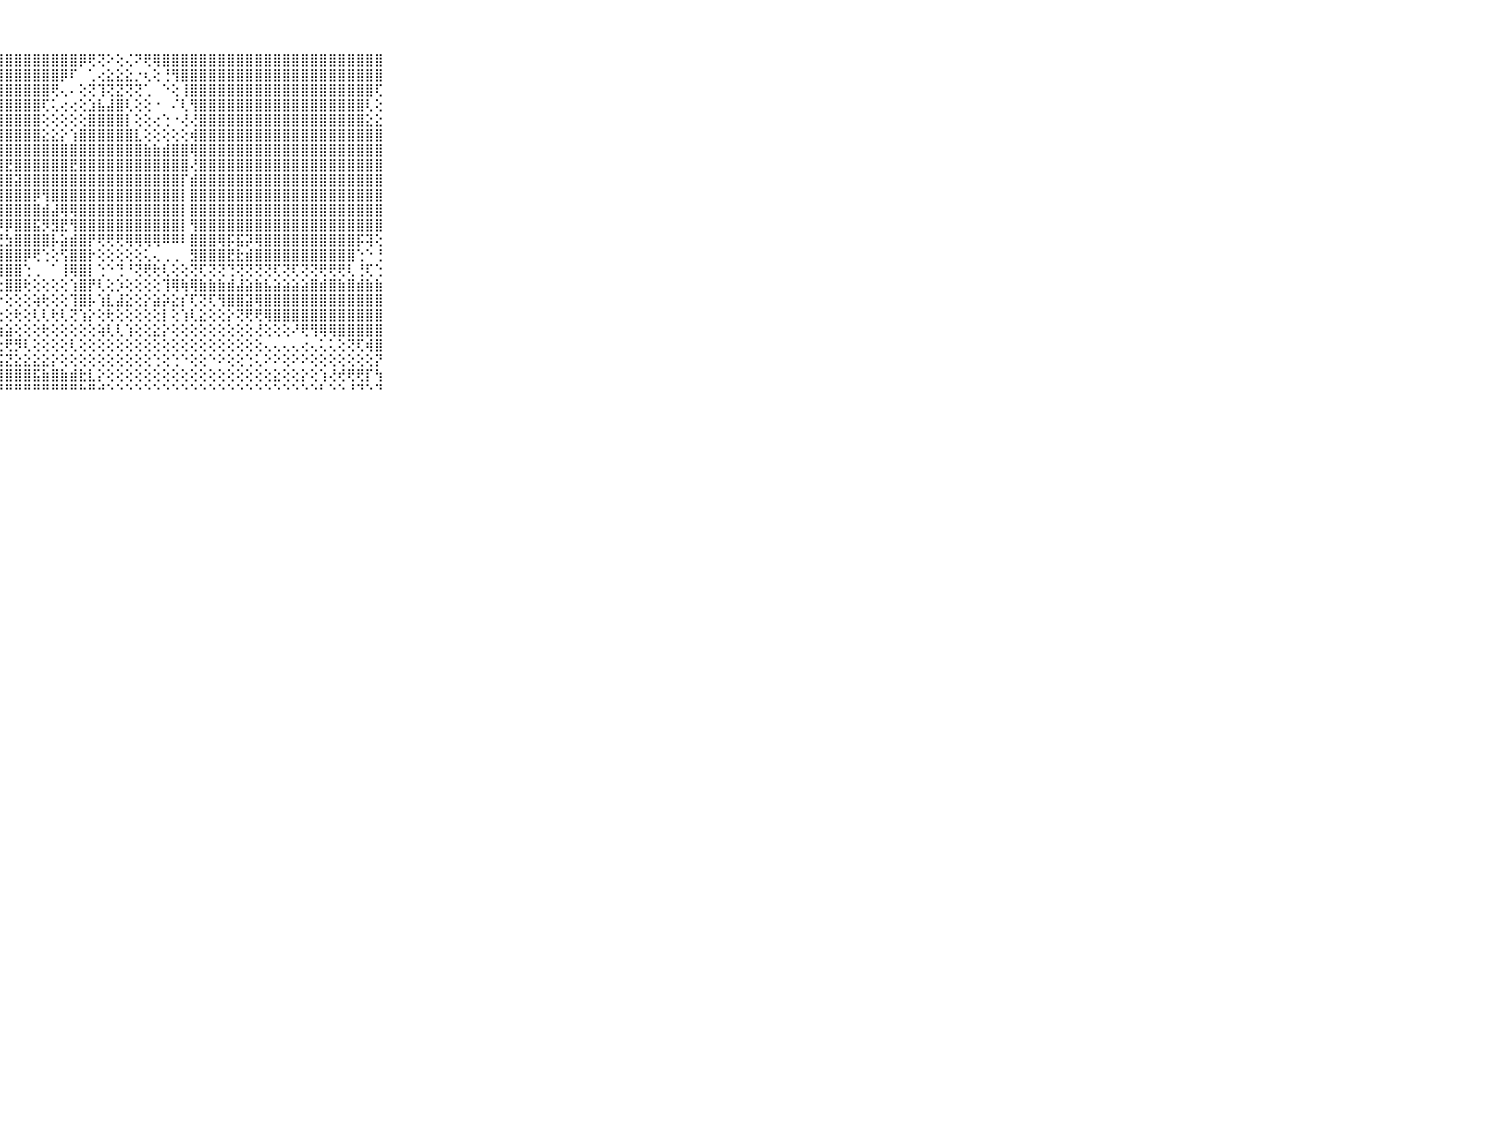

⠀⠀⠀⠀⠀⠀⠀⠀⠀⠀⠀⢸⣿⣿⣿⣿⣿⣿⣿⣿⣿⣿⣿⣿⣿⣿⣿⣿⣿⣿⣿⣿⣿⣿⣿⣿⡿⢟⢝⠕⢕⢌⠝⢟⢿⣿⣿⣿⣿⣿⣿⣿⣿⣿⣿⣿⣿⣿⣿⣿⣿⣿⣿⣿⣿⣿⣿⣿⣿⠀⠀⠀⠀⠀⠀⠀⠀⠀⠀⠀⠀
⠀⠀⠀⠀⠀⠀⠀⠀⠀⠀⠀⢸⣿⣿⣿⣿⣿⣿⣿⣿⣿⣿⣿⣿⣿⣿⣿⣿⣿⣿⣿⣿⣿⣿⡿⠏⠀⢁⢔⣕⣕⣕⡐⢆⢕⢘⢻⣿⣿⣿⣿⣿⣿⣿⣿⣿⣿⣿⣿⣿⣿⣿⣿⣿⣿⣿⣿⣿⣿⠀⠀⠀⠀⠀⠀⠀⠀⠀⠀⠀⠀
⠀⠀⠀⠀⠀⠀⠀⠀⠀⠀⠀⢜⣿⣿⣿⣿⣿⣿⣿⣿⣿⣿⣿⣿⣿⣿⣿⣿⣿⣿⣿⣿⣿⢟⢄⠄⢕⢝⢹⢝⣝⢝⢝⢁⠀⠑⢕⢸⣿⣿⣿⣿⣿⣿⣿⣿⣿⣿⣿⣿⣿⣿⣿⣿⣿⣿⣿⣿⢏⠀⠀⠀⠀⠀⠀⠀⠀⠀⠀⠀⠀
⠀⠀⠀⠀⠀⠀⠀⠀⠀⠀⠀⢸⣿⣿⣿⣿⣿⣿⣿⣿⣿⣿⣿⣿⣿⣿⣿⣿⣿⣿⣿⣿⢏⢅⢔⢔⢕⣱⣧⣼⣿⢇⢕⢕⠐⠀⠌⢇⢻⣿⣿⣿⣿⣿⣿⣿⣿⣿⣿⣿⣿⣿⣿⣿⣿⣿⣿⢇⢕⠀⠀⠀⠀⠀⠀⠀⠀⠀⠀⠀⠀
⠀⠀⠀⠀⠀⠀⠀⠀⠀⠀⠀⢸⣿⣿⣿⣿⣿⣿⣿⣿⣿⣿⣿⣿⣿⣿⣿⣿⣿⣿⣿⣿⢕⢕⢕⢕⢕⣿⣿⣿⣿⡇⢕⢕⢔⢑⠐⢜⢜⣿⣿⣿⣿⣿⣿⣿⣿⣿⣿⣿⣿⣿⣿⣿⣿⣿⣿⣕⣕⠀⠀⠀⠀⠀⠀⠀⠀⠀⠀⠀⠀
⠀⠀⠀⠀⠀⠀⠀⠀⠀⠀⠀⢸⣿⣿⣽⣿⣿⣿⣿⣿⣿⣿⣿⣿⣿⣿⣿⣿⣿⣿⣿⣿⣕⣕⡕⢱⣿⣿⣿⣿⣿⣿⣇⢕⢕⢕⢕⢕⢾⣿⣿⣿⣿⣿⣿⣿⣿⣿⣿⣿⣿⣿⣿⣿⣿⣿⣿⣿⣿⠀⠀⠀⠀⠀⠀⠀⠀⠀⠀⠀⠀
⠀⠀⠀⠀⠀⠀⠀⠀⠀⠀⠀⢸⣿⣿⣻⣿⣿⣿⣿⣿⣿⣿⣿⣿⣿⣿⣿⣿⣿⣿⣿⣿⣿⣿⣿⣿⣿⣿⣿⣿⣿⣿⣿⣷⣷⣾⣿⣿⢿⣿⣿⣿⣿⣿⣿⣿⣿⣿⣿⣿⣿⣿⣿⣿⣿⣿⣿⣿⣿⠀⠀⠀⠀⠀⠀⠀⠀⠀⠀⠀⠀
⠀⠀⠀⠀⠀⠀⠀⠀⠀⠀⠀⢸⣿⣿⣿⣿⣿⣿⣿⣿⣿⣿⣿⣿⣿⣿⣿⣿⣟⣿⣿⣿⣿⣿⣿⣟⣿⣿⣿⣿⣿⣿⣿⣿⣿⣿⣿⣿⢜⣿⣿⣿⣿⣿⣿⣿⣿⣿⣿⣿⣿⣿⣿⣿⣿⣿⣿⣿⣿⠀⠀⠀⠀⠀⠀⠀⠀⠀⠀⠀⠀
⠀⠀⠀⠀⠀⠀⠀⠀⠀⠀⠀⢸⣿⡯⢹⢿⢿⣿⣿⣿⣿⣿⣿⣿⣿⣿⣿⣿⣿⣽⣿⣿⣿⣿⣿⣿⣿⣿⣿⣿⣿⣿⣿⣿⣿⣿⣿⡏⣾⣿⣿⣿⣿⣿⣿⣿⣿⣿⣿⣿⣿⣿⣿⣿⣿⣿⣿⣿⣿⠀⠀⠀⠀⠀⠀⠀⠀⠀⠀⠀⠀
⠀⠀⠀⠀⠀⠀⠀⠀⠀⠀⠀⢸⣿⡗⢗⢾⢿⢿⡿⡿⣿⣿⣿⣿⣿⣿⣿⣿⣿⣿⣿⡿⢻⣿⣿⣿⣿⣿⣿⣿⣿⣿⣿⣿⣿⣿⣿⡇⣿⣿⣿⣿⣿⣿⣿⣿⣿⣿⣿⣿⣿⣿⣿⣿⣿⣿⣿⣿⣿⠀⠀⠀⠀⠀⠀⠀⠀⠀⠀⠀⠀
⠀⠀⠀⠀⠀⠀⠀⠀⠀⠀⠀⢸⣿⣇⢕⣝⣝⣿⣽⣿⣿⣿⣿⣿⣿⣿⣿⣿⣿⣿⣿⣿⣾⣼⢿⢿⣿⣿⣿⣿⣿⣿⣿⣿⣿⣿⣿⡇⣿⣿⣿⣿⣿⣿⣿⣿⣿⣿⣿⣿⣿⣿⣿⣿⣿⣿⣿⣿⣿⠀⠀⠀⠀⠀⠀⠀⠀⠀⠀⠀⠀
⠀⠀⠀⠀⠀⠀⠀⠀⠀⠀⠀⢸⣿⣯⡕⢹⣿⡏⡿⢽⢽⣿⢿⡿⢟⢿⣽⡿⡿⣿⣿⣯⡻⣻⣟⢻⣿⣿⣿⣿⣿⣿⣿⣿⣿⣿⣿⡇⢻⣿⣿⣿⣿⣿⣿⣿⣿⣿⣿⣿⣿⣿⣿⣿⣿⣿⣿⣿⣿⠀⠀⠀⠀⠀⠀⠀⠀⠀⠀⠀⠀
⠀⠀⠀⠀⠀⠀⠀⠀⠀⠀⠀⠘⢻⢿⢷⡮⢷⢾⢾⡗⡜⢞⢻⡞⡟⢝⢿⣟⣳⣿⣿⣿⣿⡧⣵⣾⣿⡟⢟⢟⢟⢿⢿⢿⢿⠿⠿⠇⣿⣿⣿⢿⡯⣯⡽⢿⣿⣿⣿⣿⣿⣿⣿⣿⣿⣿⡯⢽⢕⠀⠀⠀⠀⠀⠀⠀⠀⠀⠀⠀⠀
⠀⠀⠀⠀⠀⠀⠀⠀⠀⠀⠀⠀⢑⣁⢱⣷⡵⢹⢿⢇⡹⢝⢕⡝⢟⣹⣏⣹⣿⣿⡿⢟⢑⢕⢫⣿⣿⡗⢕⢕⢕⢕⢕⢅⢄⢀⢀⠀⣻⣿⣿⣿⣟⣗⣾⣿⣿⣿⣿⣿⣿⣿⣿⣿⣿⣿⢑⠑⢘⠀⠀⠀⠀⠀⠀⠀⠀⠀⠀⠀⠀
⠀⠀⠀⠀⠀⠀⠀⠀⠀⠀⠀⠀⢅⢅⢁⢀⢀⢀⢀⢁⢀⢐⢑⢁⢁⢉⢁⢸⣿⣿⢑⢀⠀⠁⢸⢿⣿⡇⢑⠑⢙⠘⢝⢟⢗⢇⢕⢕⢝⢏⢝⢝⢙⢝⢝⢝⢝⢏⢝⢏⢝⢝⢟⢟⢟⢇⢘⢏⢑⠀⠀⠀⠀⠀⠀⠀⠀⠀⠀⠀⠀
⠀⠀⠀⠀⠀⠀⠀⠀⠀⠀⠀⢑⢕⢕⢕⡕⢇⢕⢕⢕⢕⢕⢕⢕⢕⢕⢕⢕⣿⣿⢗⢕⢕⢕⢕⢱⣿⡟⢇⢕⡱⢕⢕⢕⢕⢹⢿⢷⢿⣷⣷⣷⣾⣼⣵⣷⣧⣵⣵⣵⣵⣿⣾⣿⣷⣿⣾⣷⣷⠀⠀⠀⠀⠀⠀⠀⠀⠀⠀⠀⠀
⠀⠀⠀⠀⠀⠀⠀⠀⠀⠀⠀⢕⣕⣧⣼⣿⣿⣕⣽⣵⢕⣇⡕⢕⣱⢕⢕⡕⢕⢕⢕⢵⢗⢕⢕⢹⣿⡧⢱⣇⣼⣕⢕⡕⣵⡵⣕⡎⢏⢝⢏⢻⣿⣿⣽⢿⣿⣿⣿⣿⣿⣿⣿⣿⣿⣿⣿⣿⣿⠀⠀⠀⠀⠀⠀⠀⠀⠀⠀⠀⠀
⠀⠀⠀⠀⠀⠀⠀⠀⠀⠀⠀⢕⢝⢝⢻⣿⣿⣿⣿⣿⣷⣾⣇⣷⣟⡕⢞⢕⢕⢗⢕⢇⢇⢗⢇⢝⢱⡕⢕⢗⢕⢕⢕⢕⢕⡇⢕⢱⢇⣕⢕⢕⡕⢝⢟⢟⢿⣿⣿⣿⣿⣿⣿⣿⣿⣿⣿⣿⣿⠀⠀⠀⠀⠀⠀⠀⠀⠀⠀⠀⠀
⠀⠀⠀⠀⠀⠀⠀⠀⠀⠀⠀⢱⢕⢕⢕⢟⢟⣿⡿⢿⣿⣿⣿⣿⣿⡿⢷⢷⣵⢕⢕⢕⢗⢕⢕⢕⢕⢕⢵⢇⢇⢱⢕⢕⣕⡕⢕⢕⢕⢕⢕⢕⢕⢕⢕⢜⢕⢕⢕⠜⢟⢻⢿⢿⣿⣿⣿⣿⣿⠀⠀⠀⠀⠀⠀⠀⠀⠀⠀⠀⠀
⠀⠀⠀⠀⠀⠀⠀⠀⠀⠀⠀⢜⡗⢕⢇⢯⡇⢱⡕⢜⢇⢏⢿⣿⣿⣿⣿⣗⢟⡻⢇⢕⢕⢕⢕⢇⢕⢕⢕⢕⢕⢕⢕⢕⢕⢕⢕⢕⢕⢕⢕⢕⢕⢕⢕⢕⢄⢄⢄⢄⢔⢄⢅⢅⢕⢝⢏⢾⣿⠀⠀⠀⠀⠀⠀⠀⠀⠀⠀⠀⠀
⠀⠀⠀⠀⠀⠀⠀⠀⠀⠀⠀⠀⢅⢕⢕⢅⢕⢕⢕⢕⢕⢕⢕⢜⢟⣻⣻⣪⣝⣕⣕⣕⣕⡕⢕⢕⢕⢕⢕⢕⢕⢕⢕⢕⢑⢕⢑⠑⢕⢕⠑⠕⢕⢕⢑⢅⠕⠕⢕⠕⠕⢕⢕⢕⢕⢕⢕⢕⡝⠀⠀⠀⠀⠀⠀⠀⠀⠀⠀⠀⠀
⠀⠀⠀⠀⠀⠀⠀⠀⠀⠀⠀⠀⢕⢕⢕⢕⢕⢕⢕⢕⢕⢕⢕⢕⢕⢝⢿⣿⣿⣿⣿⣯⣷⣿⣷⣾⣗⣇⡕⢕⢕⢕⢕⢕⢕⢕⢕⢕⢕⢕⢕⢕⢕⢕⢕⢕⢕⣕⢕⢕⡕⢕⢱⢜⢞⢟⢟⡏⢳⠀⠀⠀⠀⠀⠀⠀⠀⠀⠀⠀⠀
⠀⠀⠀⠀⠀⠀⠀⠀⠀⠀⠀⠀⠑⠑⠑⠑⠑⠑⠑⠑⠑⠑⠑⠑⠑⠑⠑⠙⠛⠛⠛⠛⠛⠛⠛⠛⠓⠛⠚⠑⠑⠑⠑⠑⠑⠑⠑⠑⠑⠑⠑⠑⠑⠑⠑⠑⠑⠑⠑⠑⠑⠑⠃⠑⠑⠘⠙⠑⠙⠀⠀⠀⠀⠀⠀⠀⠀⠀⠀⠀⠀